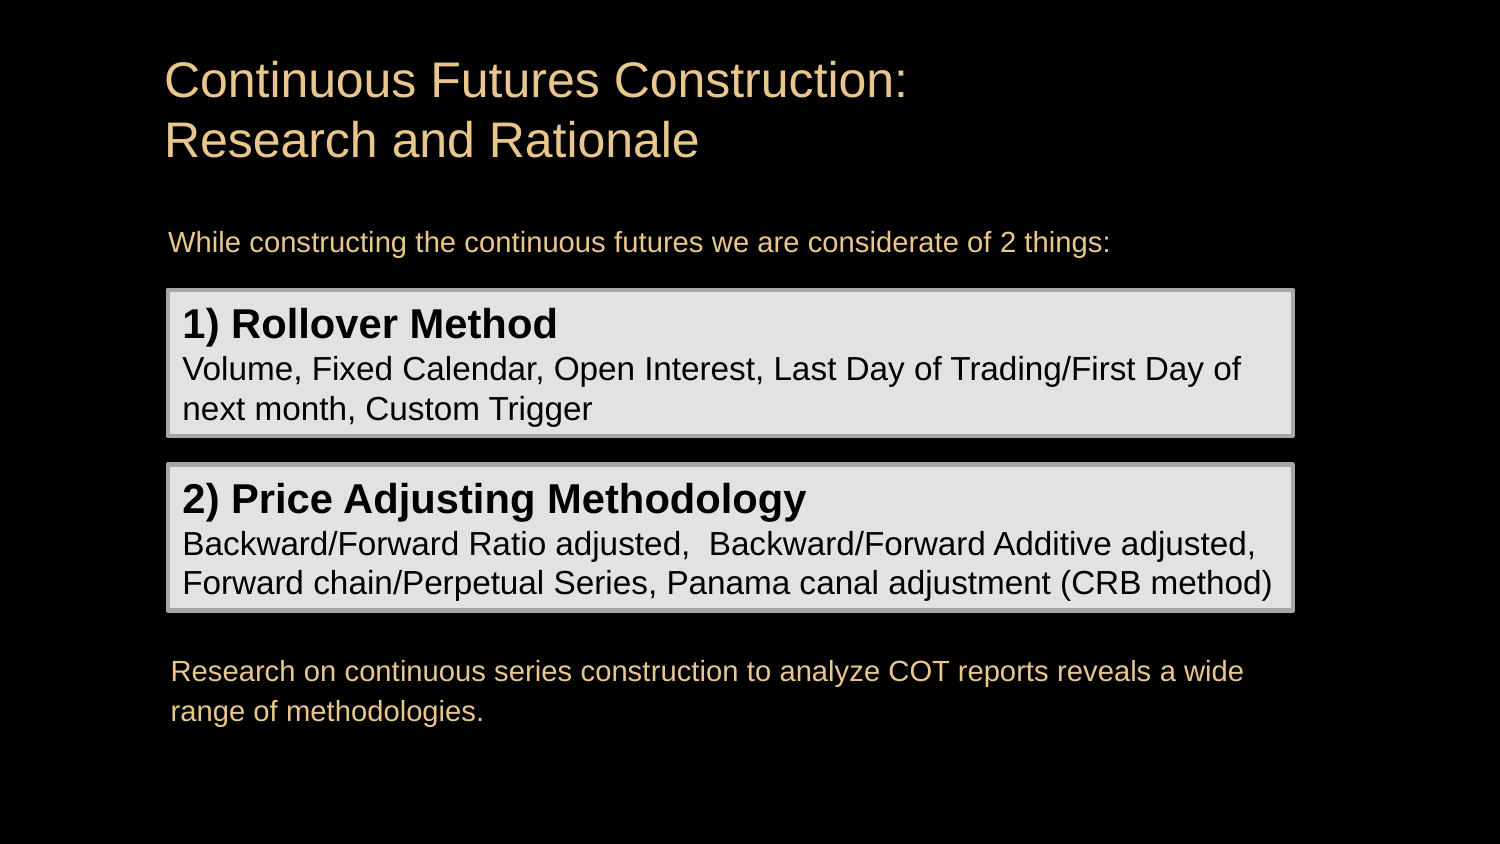

# Continuous Futures Construction: Research and Rationale
While constructing the continuous futures we are considerate of 2 things:
1) Rollover Method
Volume, Fixed Calendar, Open Interest, Last Day of Trading/First Day of next month, Custom Trigger
2) Price Adjusting Methodology
Backward/Forward Ratio adjusted,  Backward/Forward Additive adjusted, Forward chain/Perpetual Series, Panama canal adjustment (CRB method)
Research on continuous series construction to analyze COT reports reveals a wide range of methodologies.